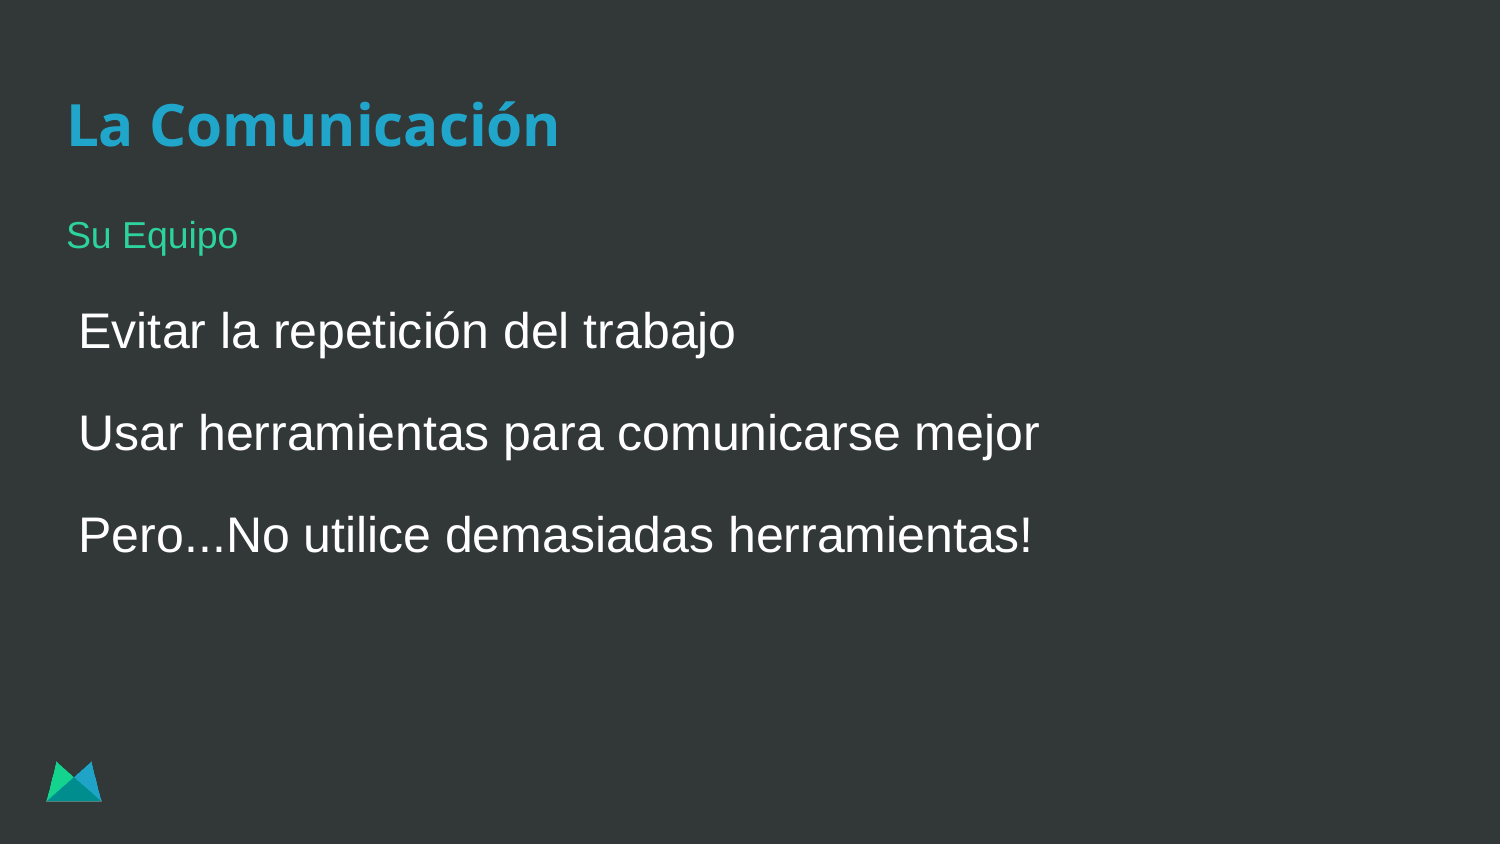

# La Comunicación
Su Equipo
Evitar la repetición del trabajo
Usar herramientas para comunicarse mejor
Pero...No utilice demasiadas herramientas!